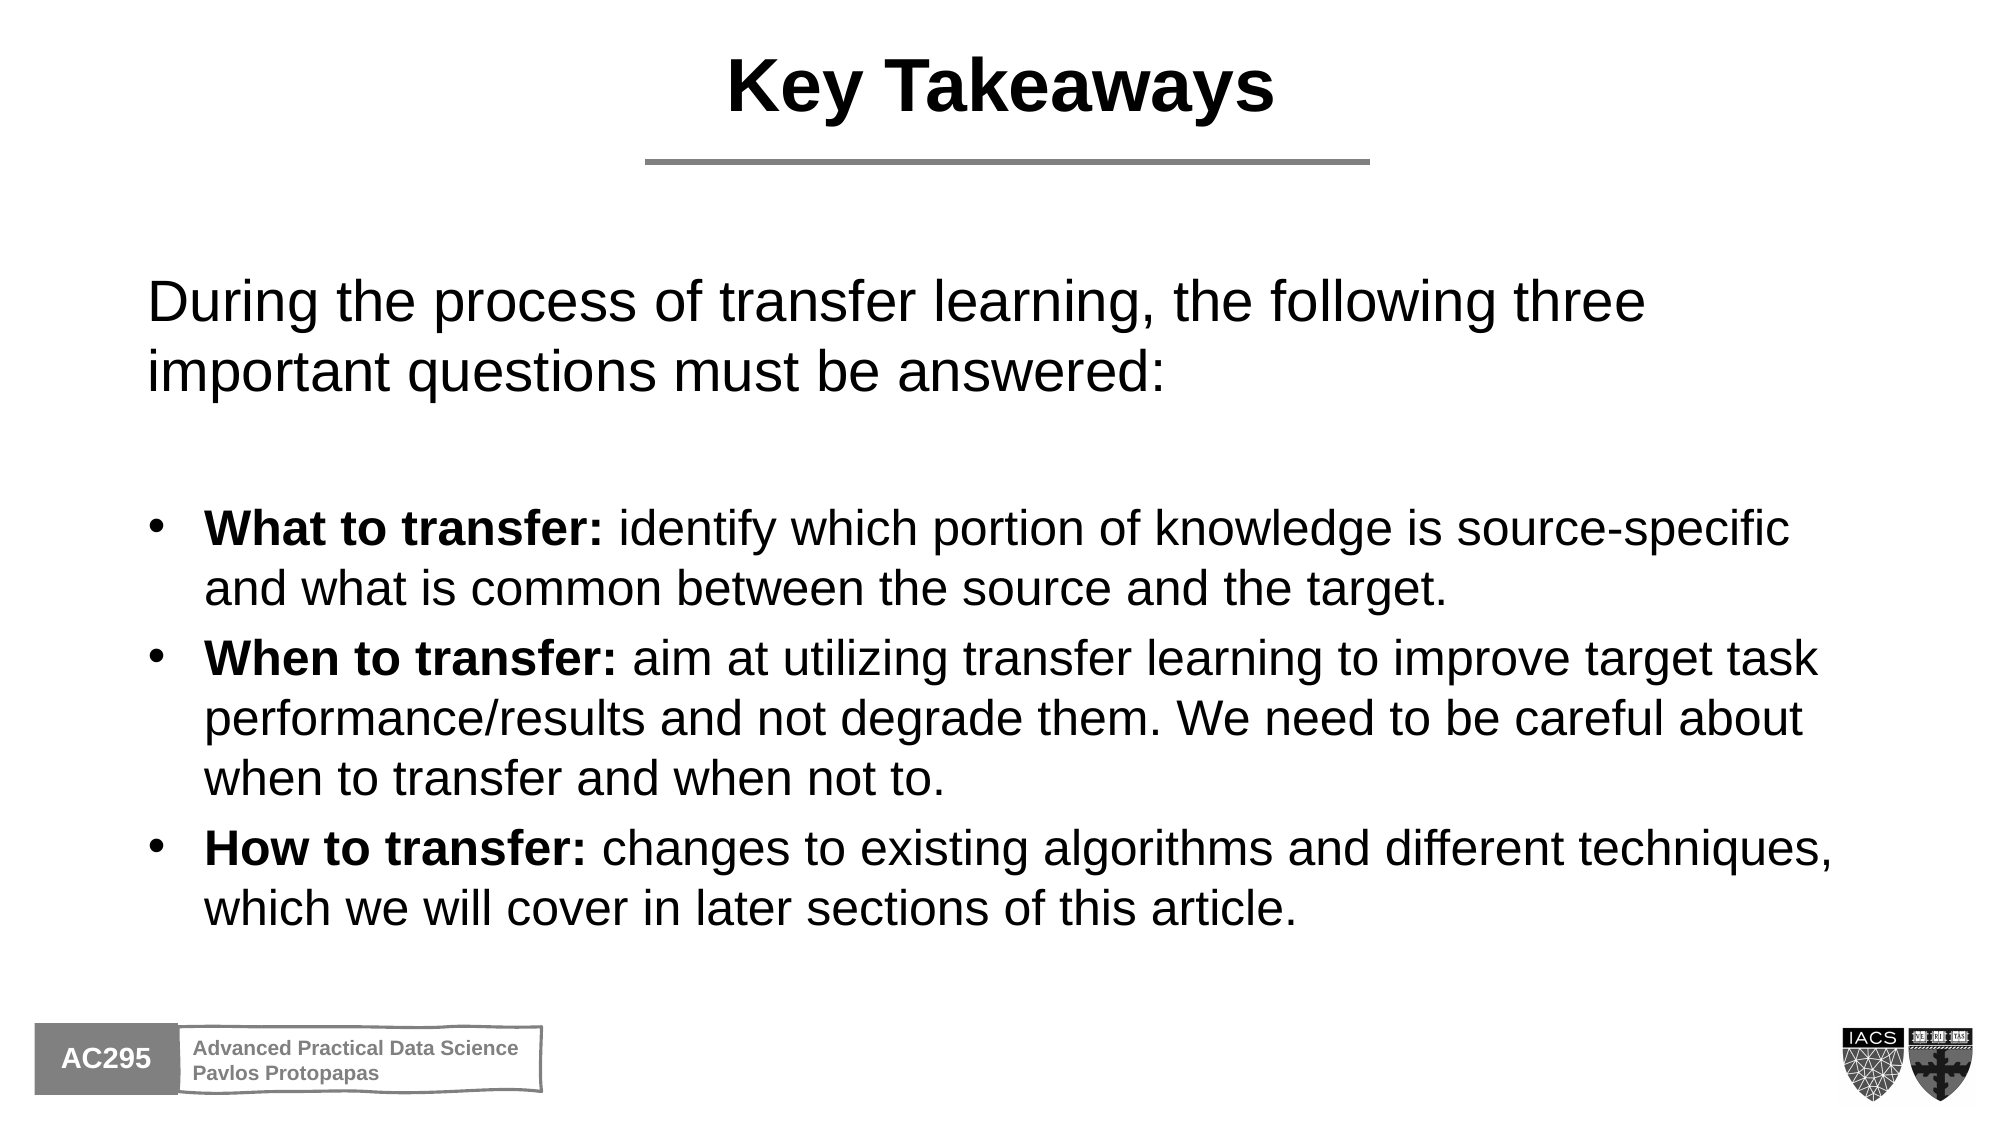

Key Takeaways

During the process of transfer learning, the following three important questions must be answered:

What to transfer: identify which portion of knowledge is source-specific and what is common between the source and the target.
When to transfer: aim at utilizing transfer learning to improve target task performance/results and not degrade them. We need to be careful about when to transfer and when not to.
How to transfer: changes to existing algorithms and different techniques, which we will cover in later sections of this article.